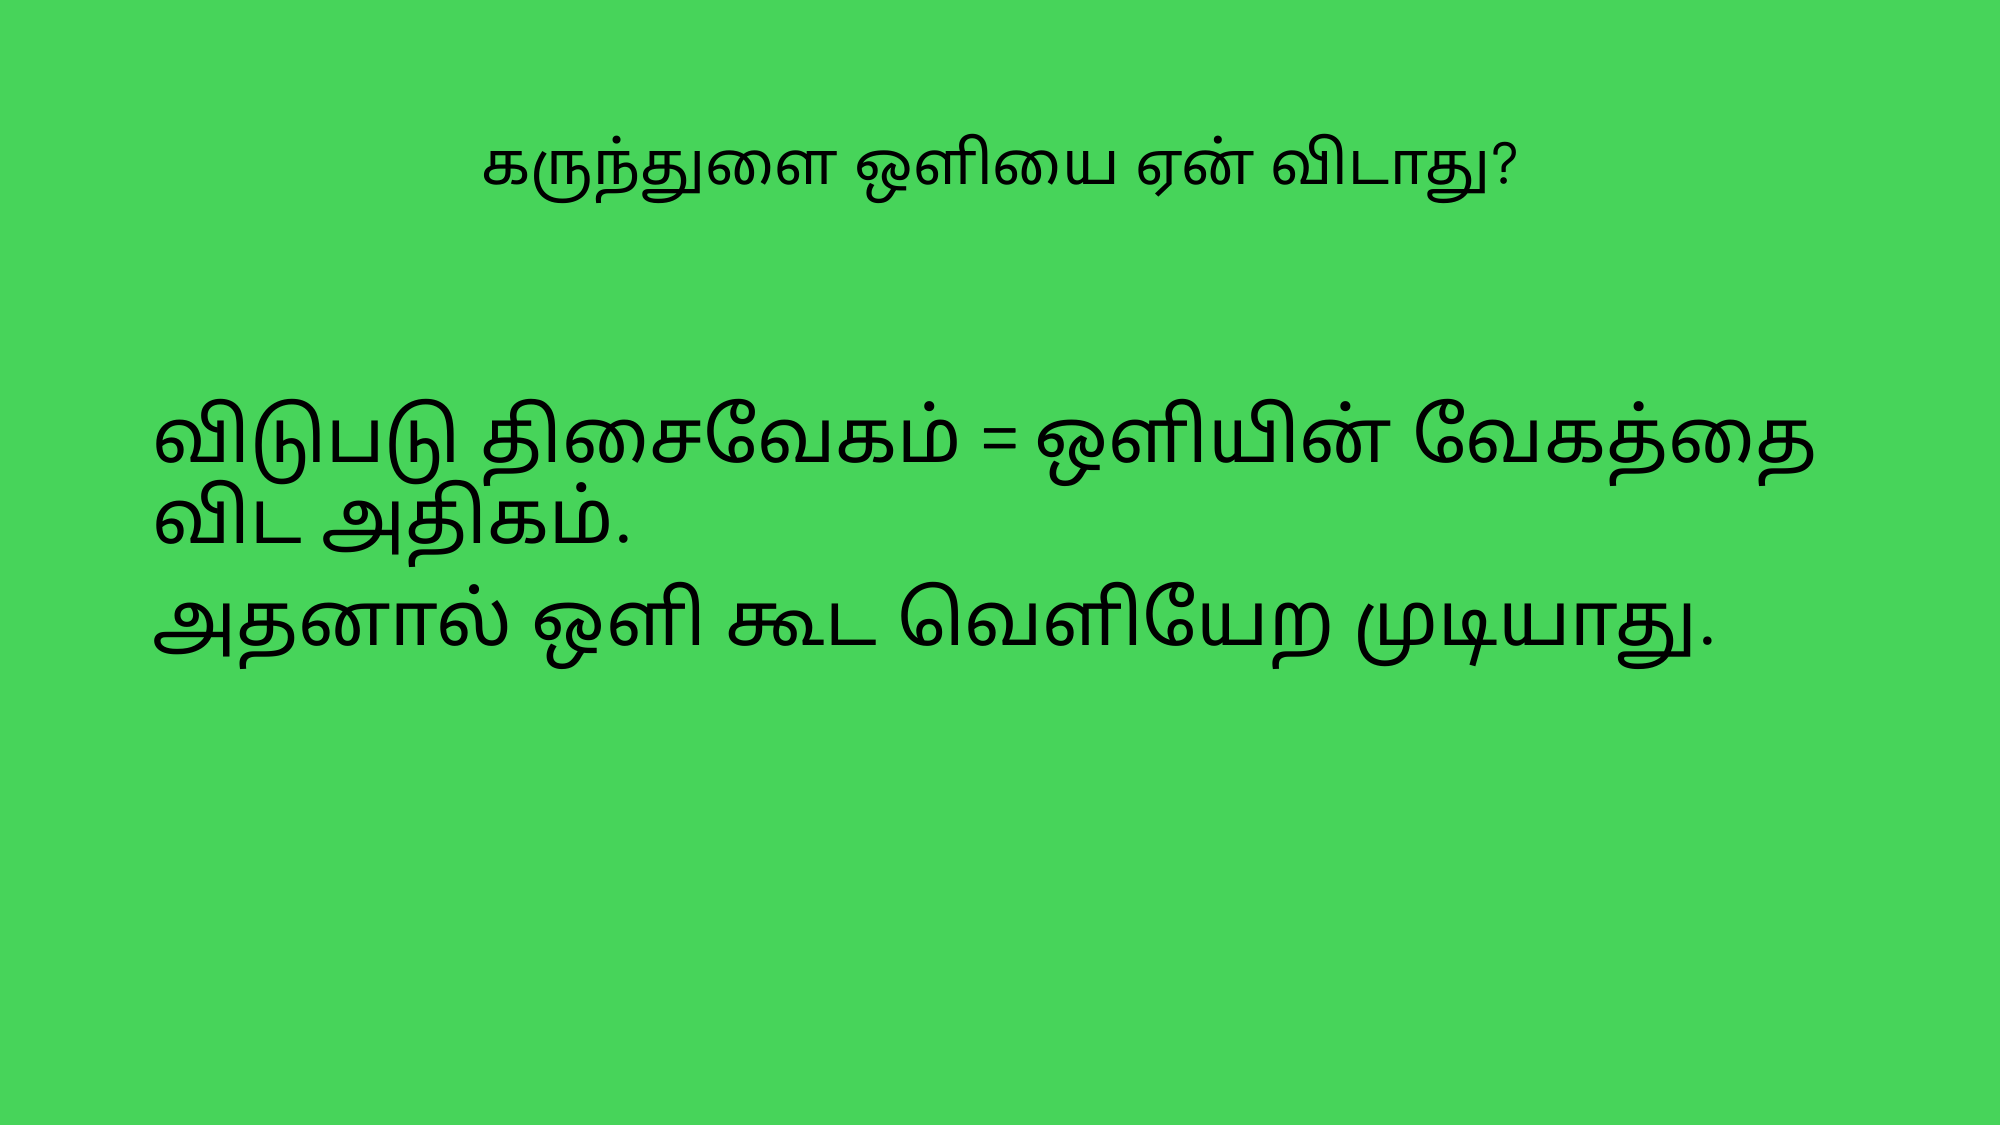

# கருந்துளை ஒளியை ஏன் விடாது?

விடுபடு திசைவேகம் = ஒளியின் வேகத்தை விட அதிகம்.
அதனால் ஒளி கூட வெளியேற முடியாது.